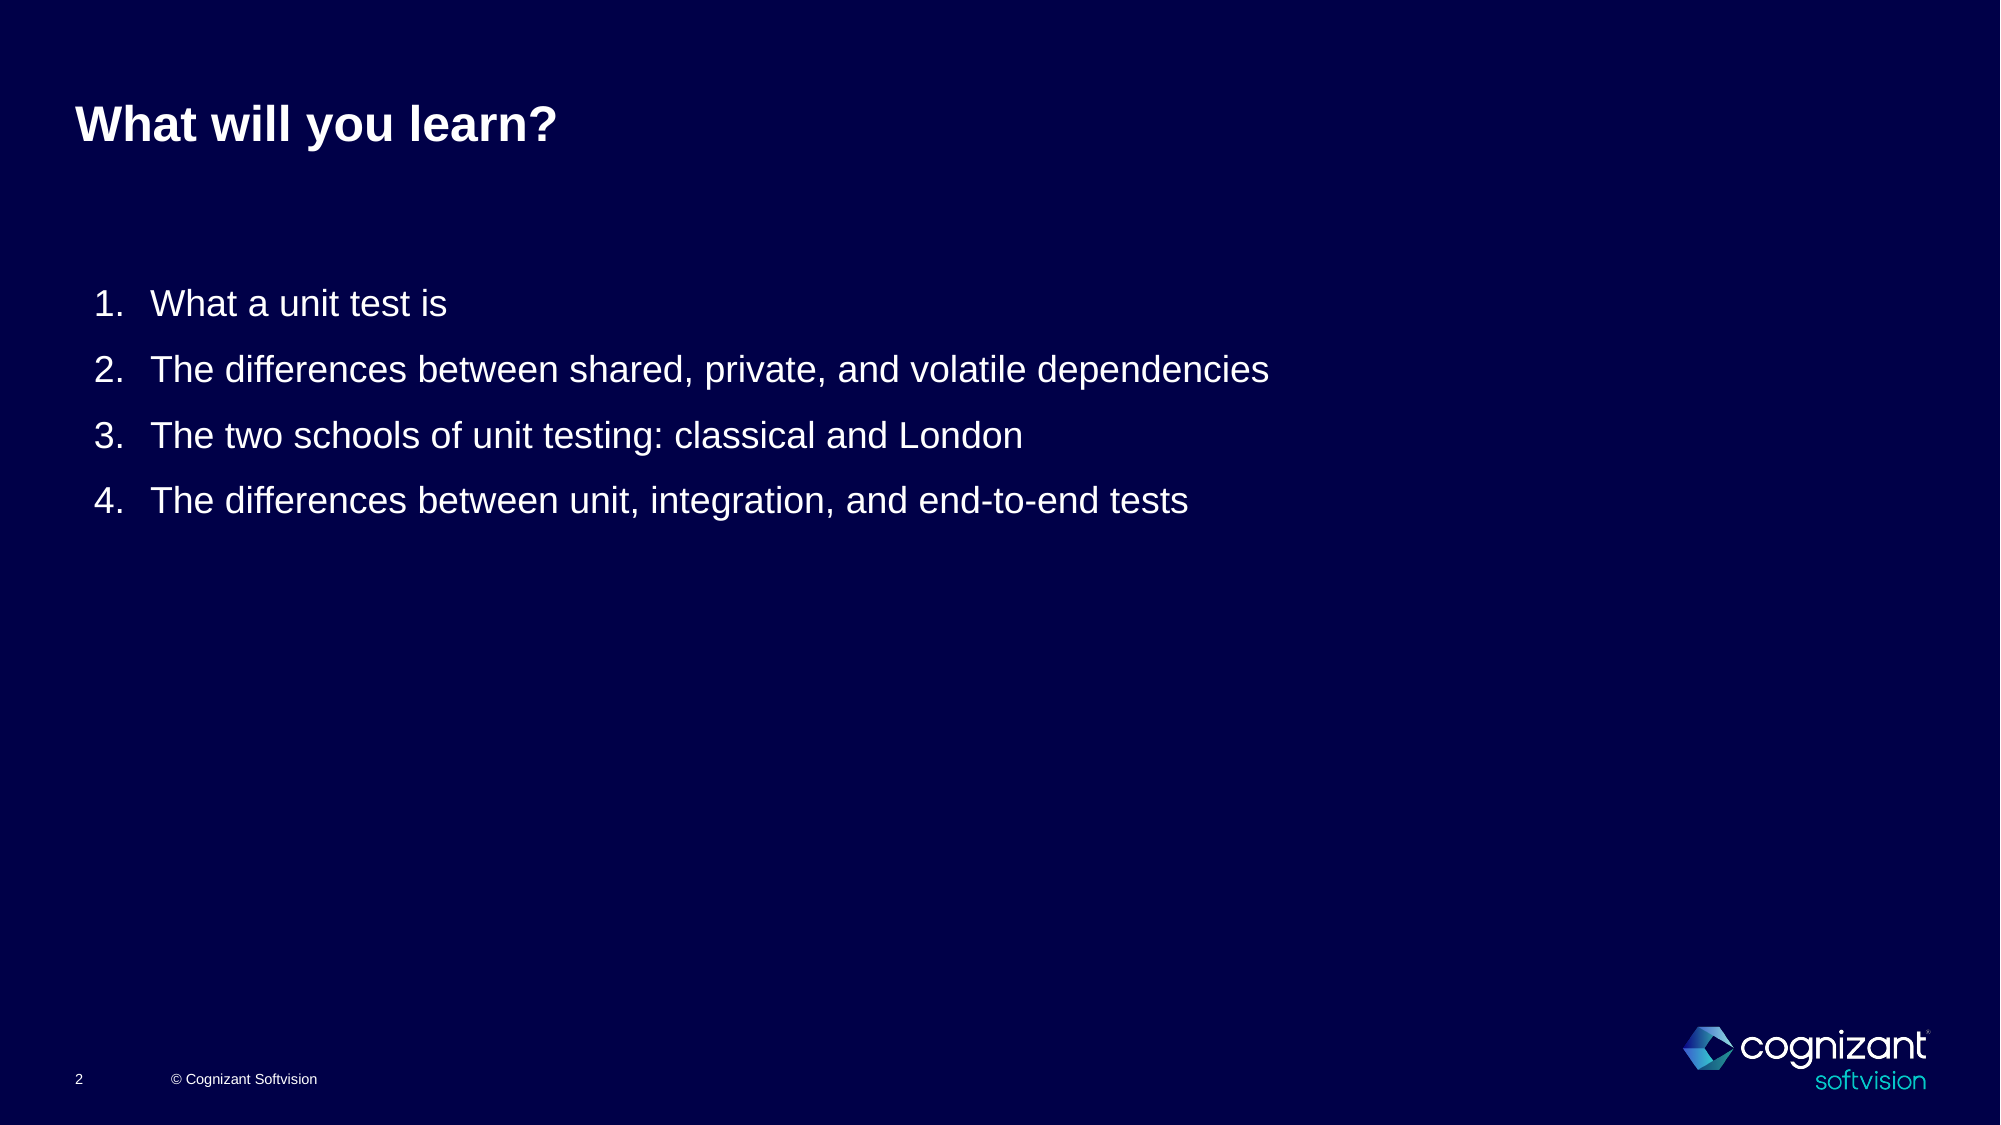

# What will you learn?
What a unit test is
The differences between shared, private, and volatile dependencies
The two schools of unit testing: classical and London
The differences between unit, integration, and end-to-end tests
© Cognizant Softvision
2